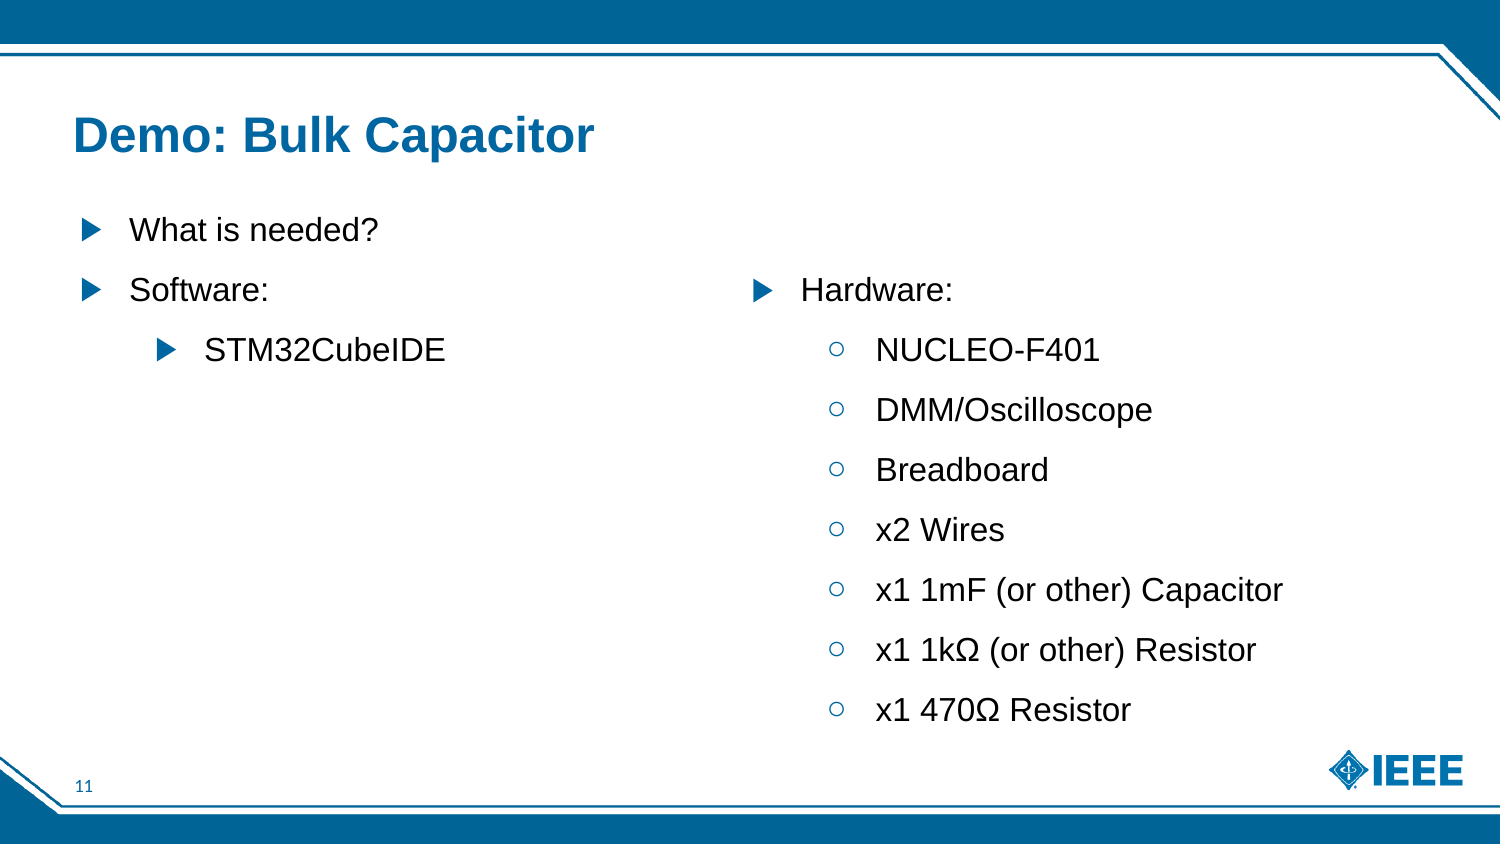

# Demo: Bulk Capacitor
What is needed?
Software:
STM32CubeIDE
Hardware:
NUCLEO-F401
DMM/Oscilloscope
Breadboard
x2 Wires
x1 1mF (or other) Capacitor
x1 1kΩ (or other) Resistor
x1 470Ω Resistor